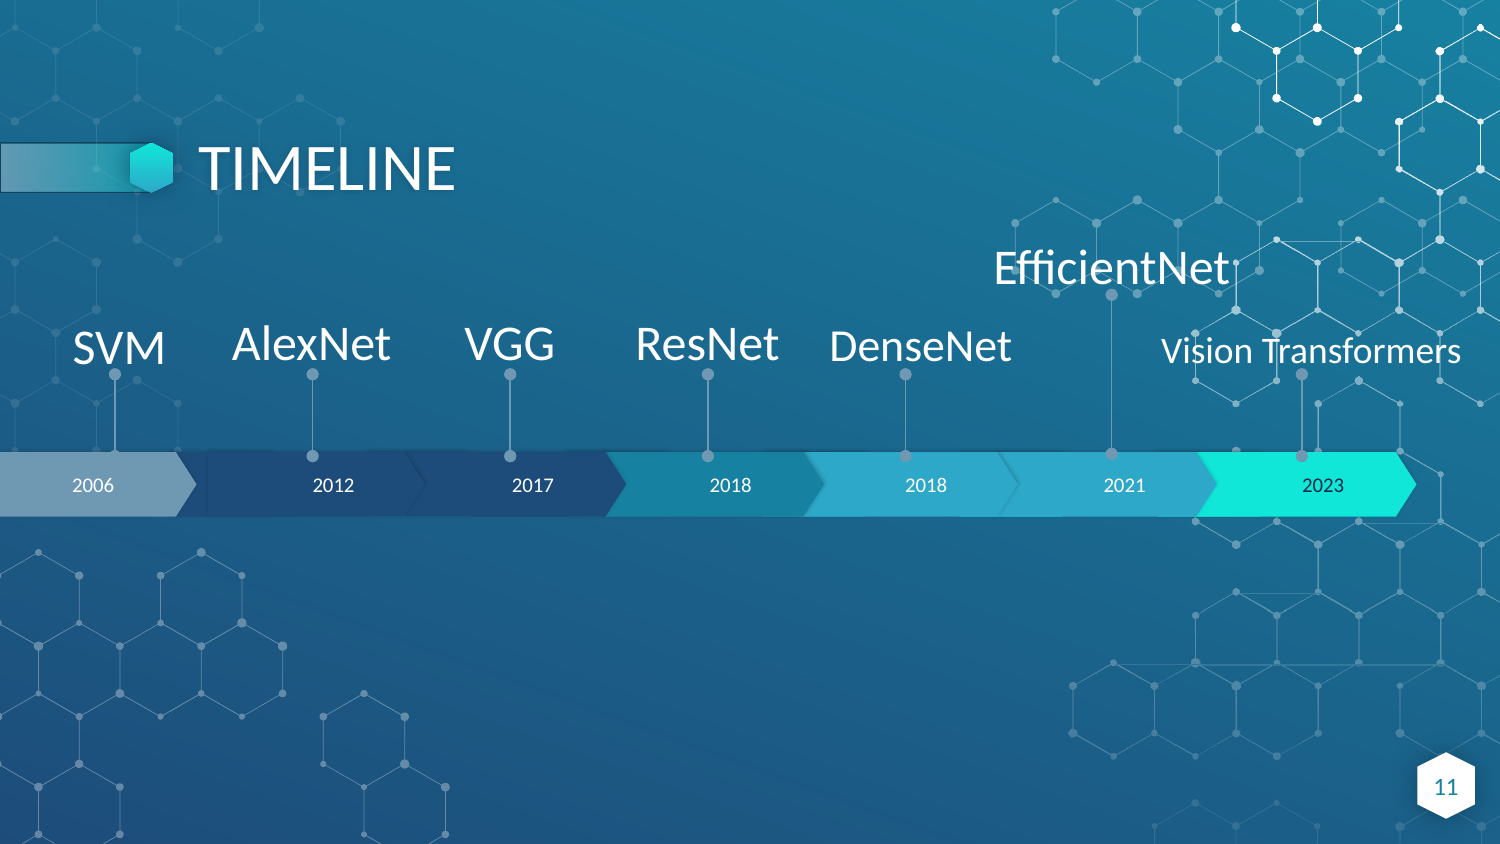

# TIMELINE
EfficientNet
AlexNet
VGG
ResNet
DenseNet
Vision Transformers
SVM
2006
FEB
2012
APR
2017
JUN
2018
AUG
2018
OCT
2021
DEC
2023

11